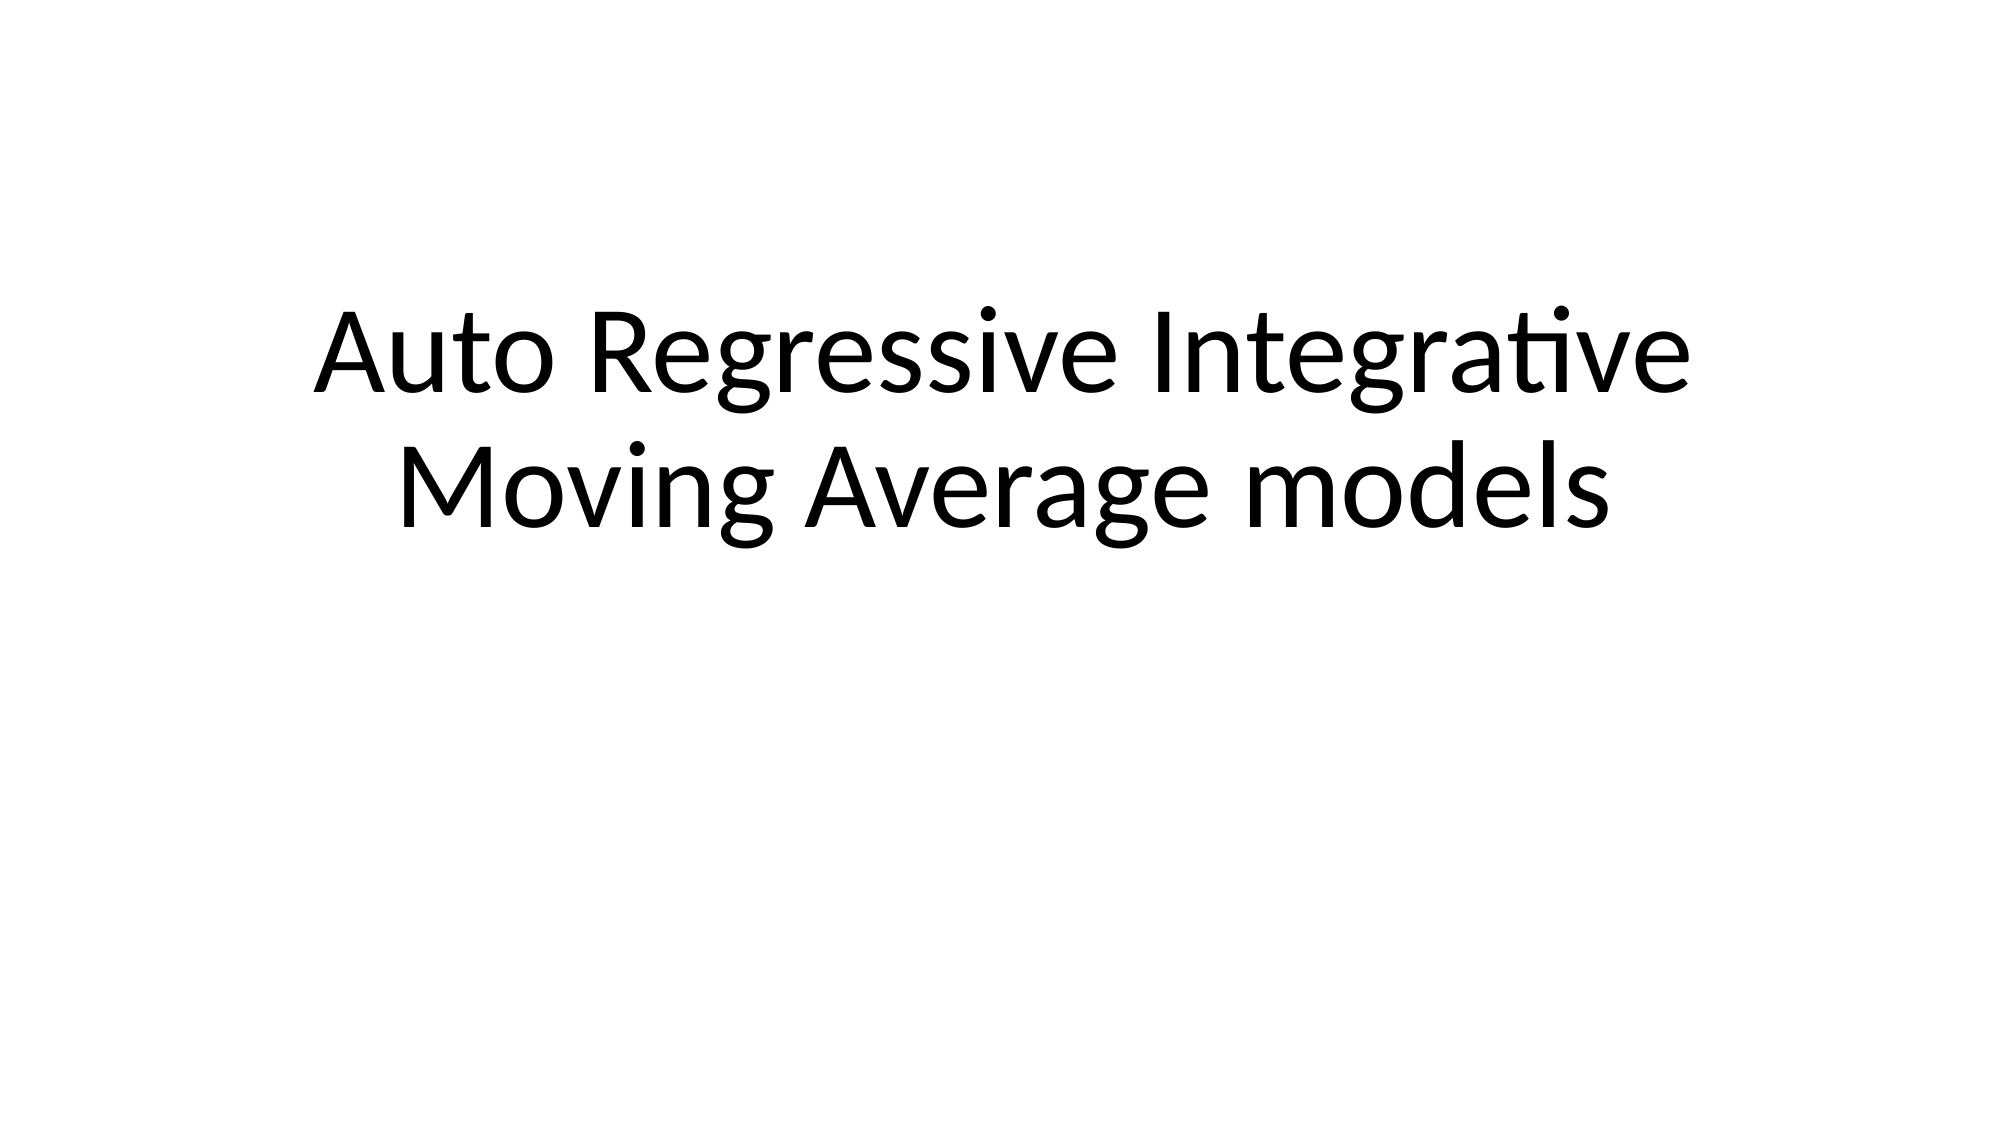

# Auto Regressive Integrative Moving Average models